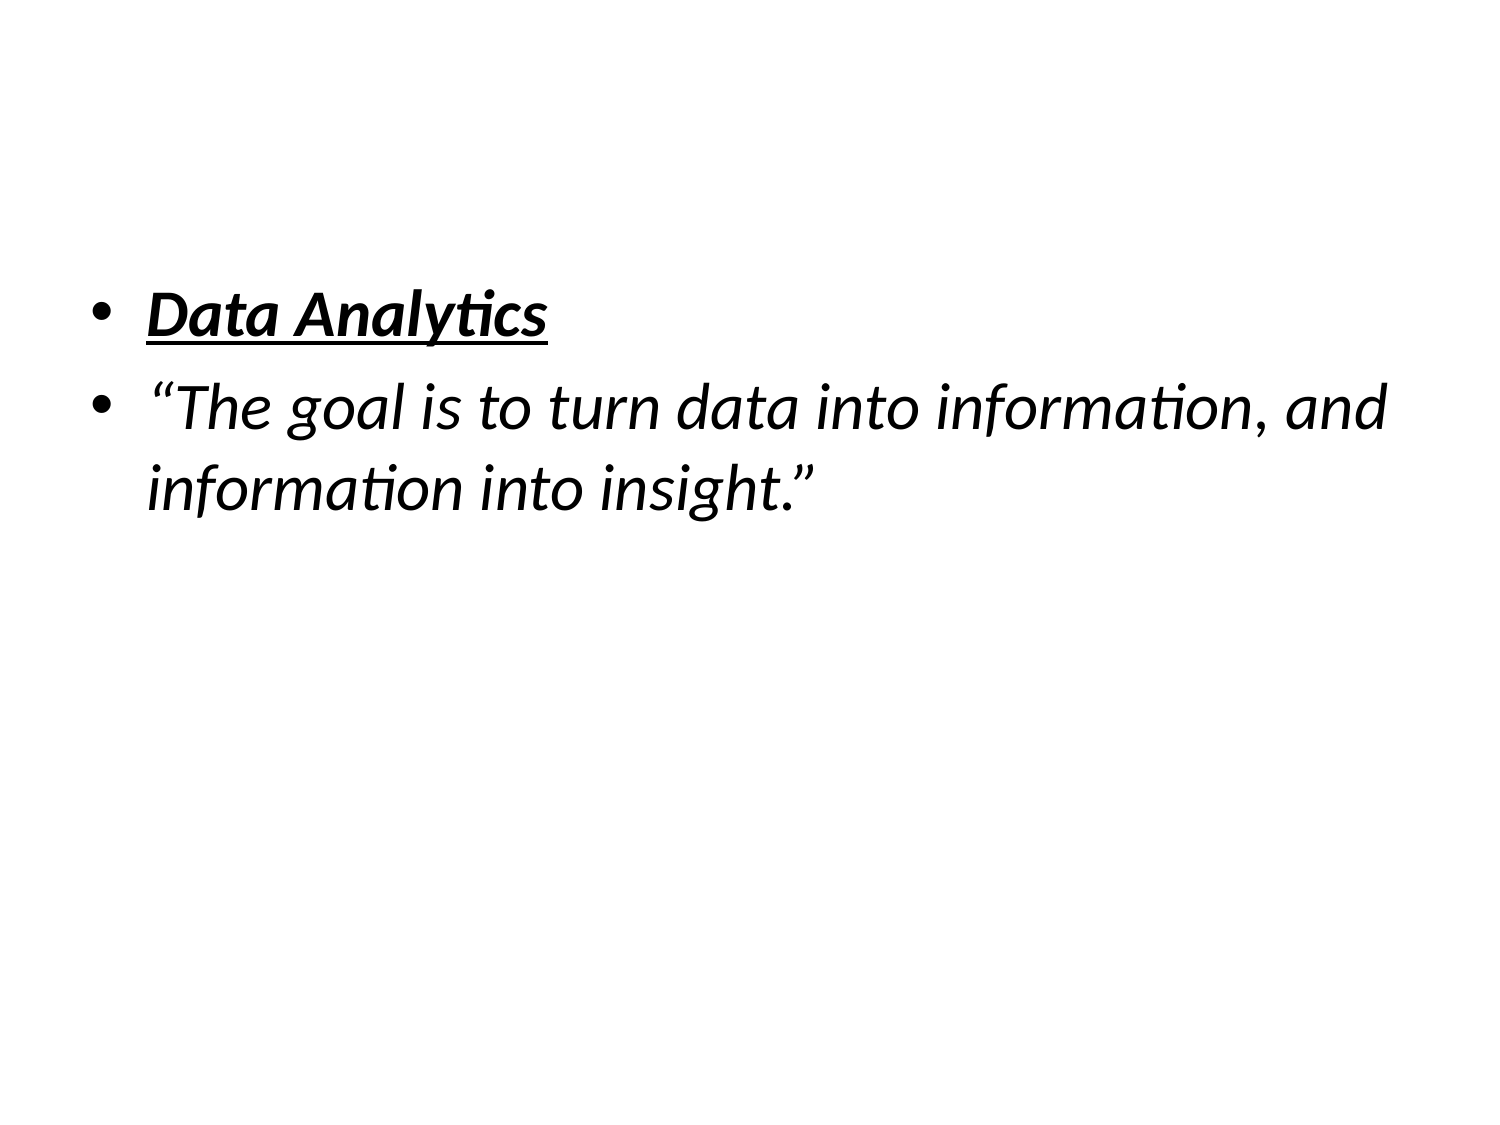

#
Data Analytics
“The goal is to turn data into information, and information into insight.”